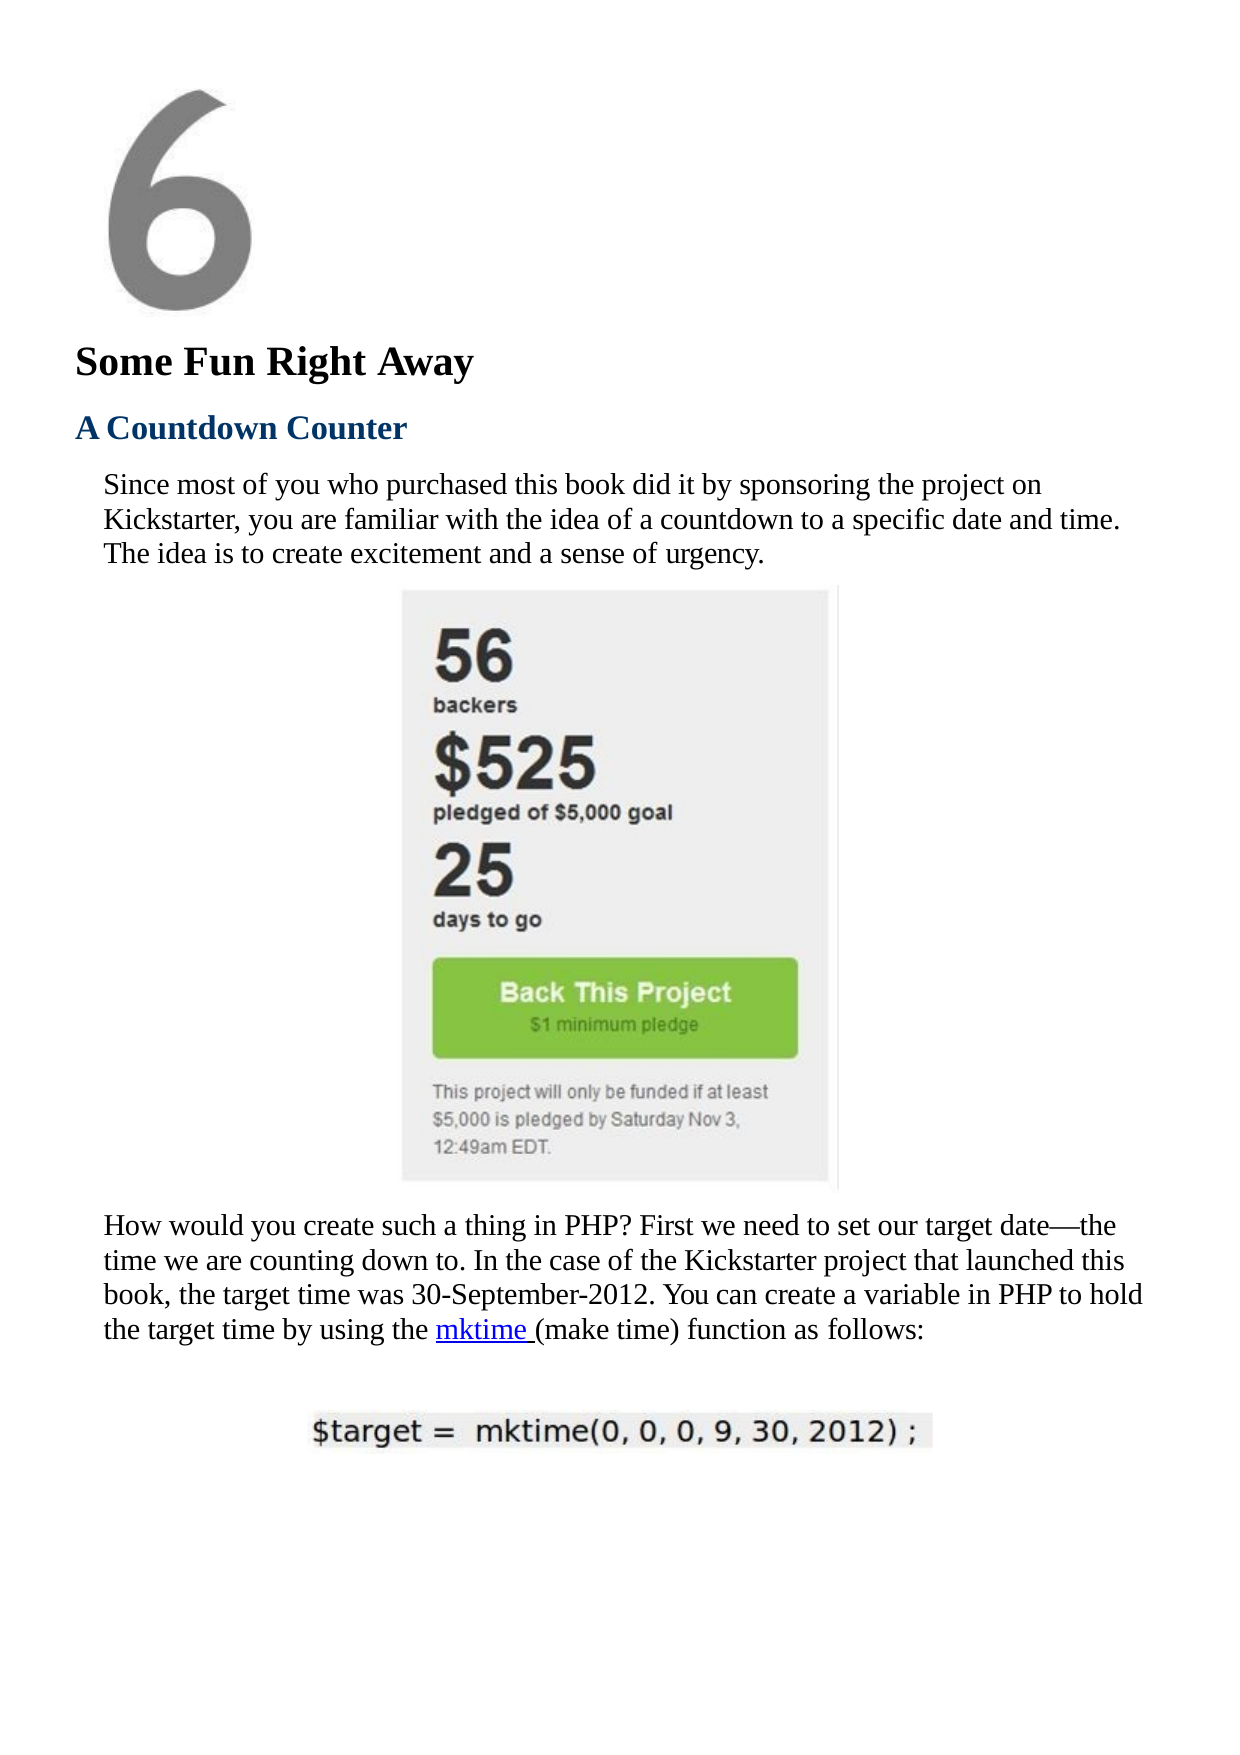

Some Fun Right Away
A Countdown Counter
Since most of you who purchased this book did it by sponsoring the project on  Kickstarter, you are familiar with the idea of a countdown to a specific date and time.  The idea is to create excitement and a sense of urgency.

How would you create such a thing in PHP? First we need to set our target date—the  time we are counting down to. In the case of the Kickstarter project that launched this  book, the target time was 30-September-2012. You can create a variable in PHP to hold  the target time by using the mktime (make time) function as follows: